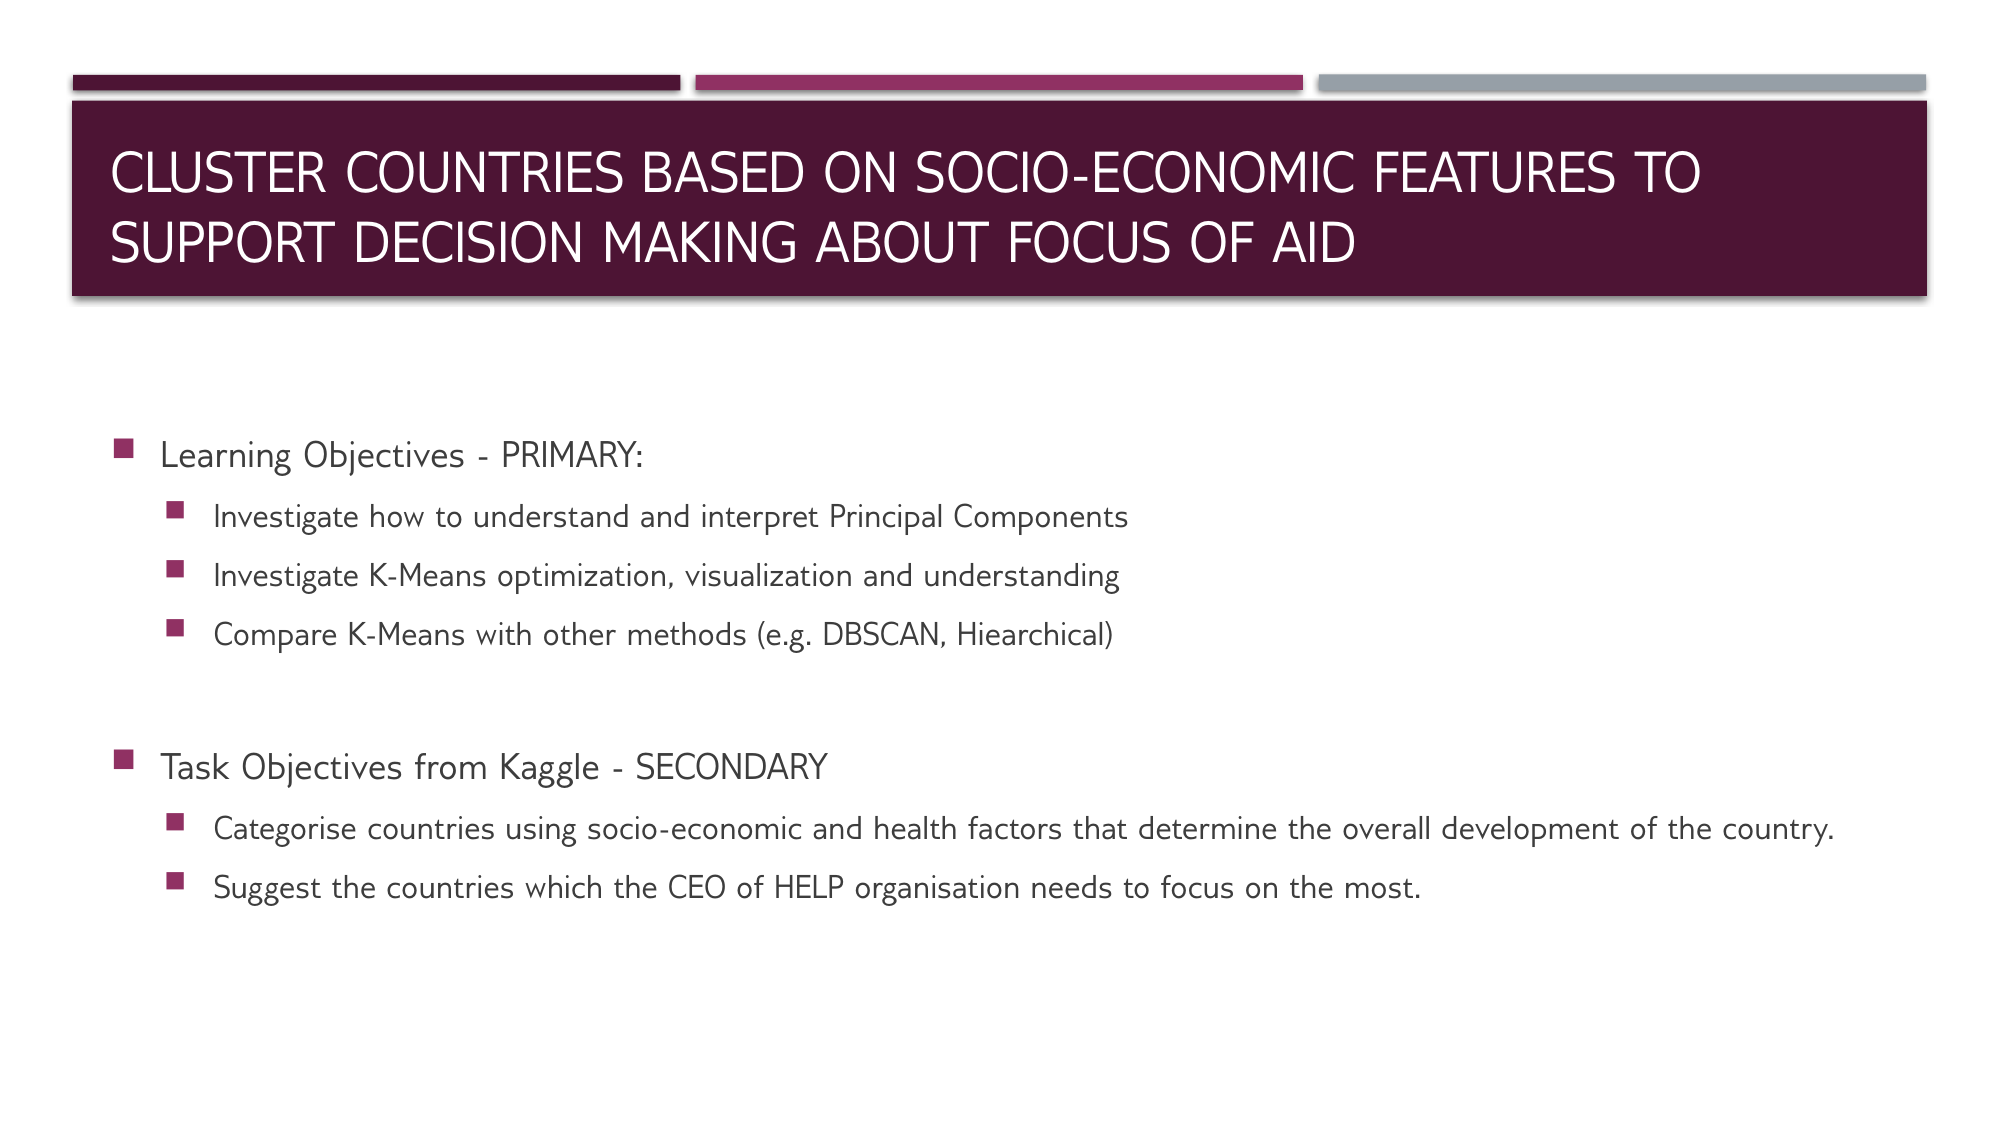

# Cluster Countries based on socio-Economic features to support decision making About Focus of AID

Learning Objectives - PRIMARY:
Investigate how to understand and interpret Principal Components
Investigate K-Means optimization, visualization and understanding
Compare K-Means with other methods (e.g. DBSCAN, Hiearchical)

Task Objectives from Kaggle - SECONDARY
Categorise countries using socio-economic and health factors that determine the overall development of the country.
Suggest the countries which the CEO of HELP organisation needs to focus on the most.